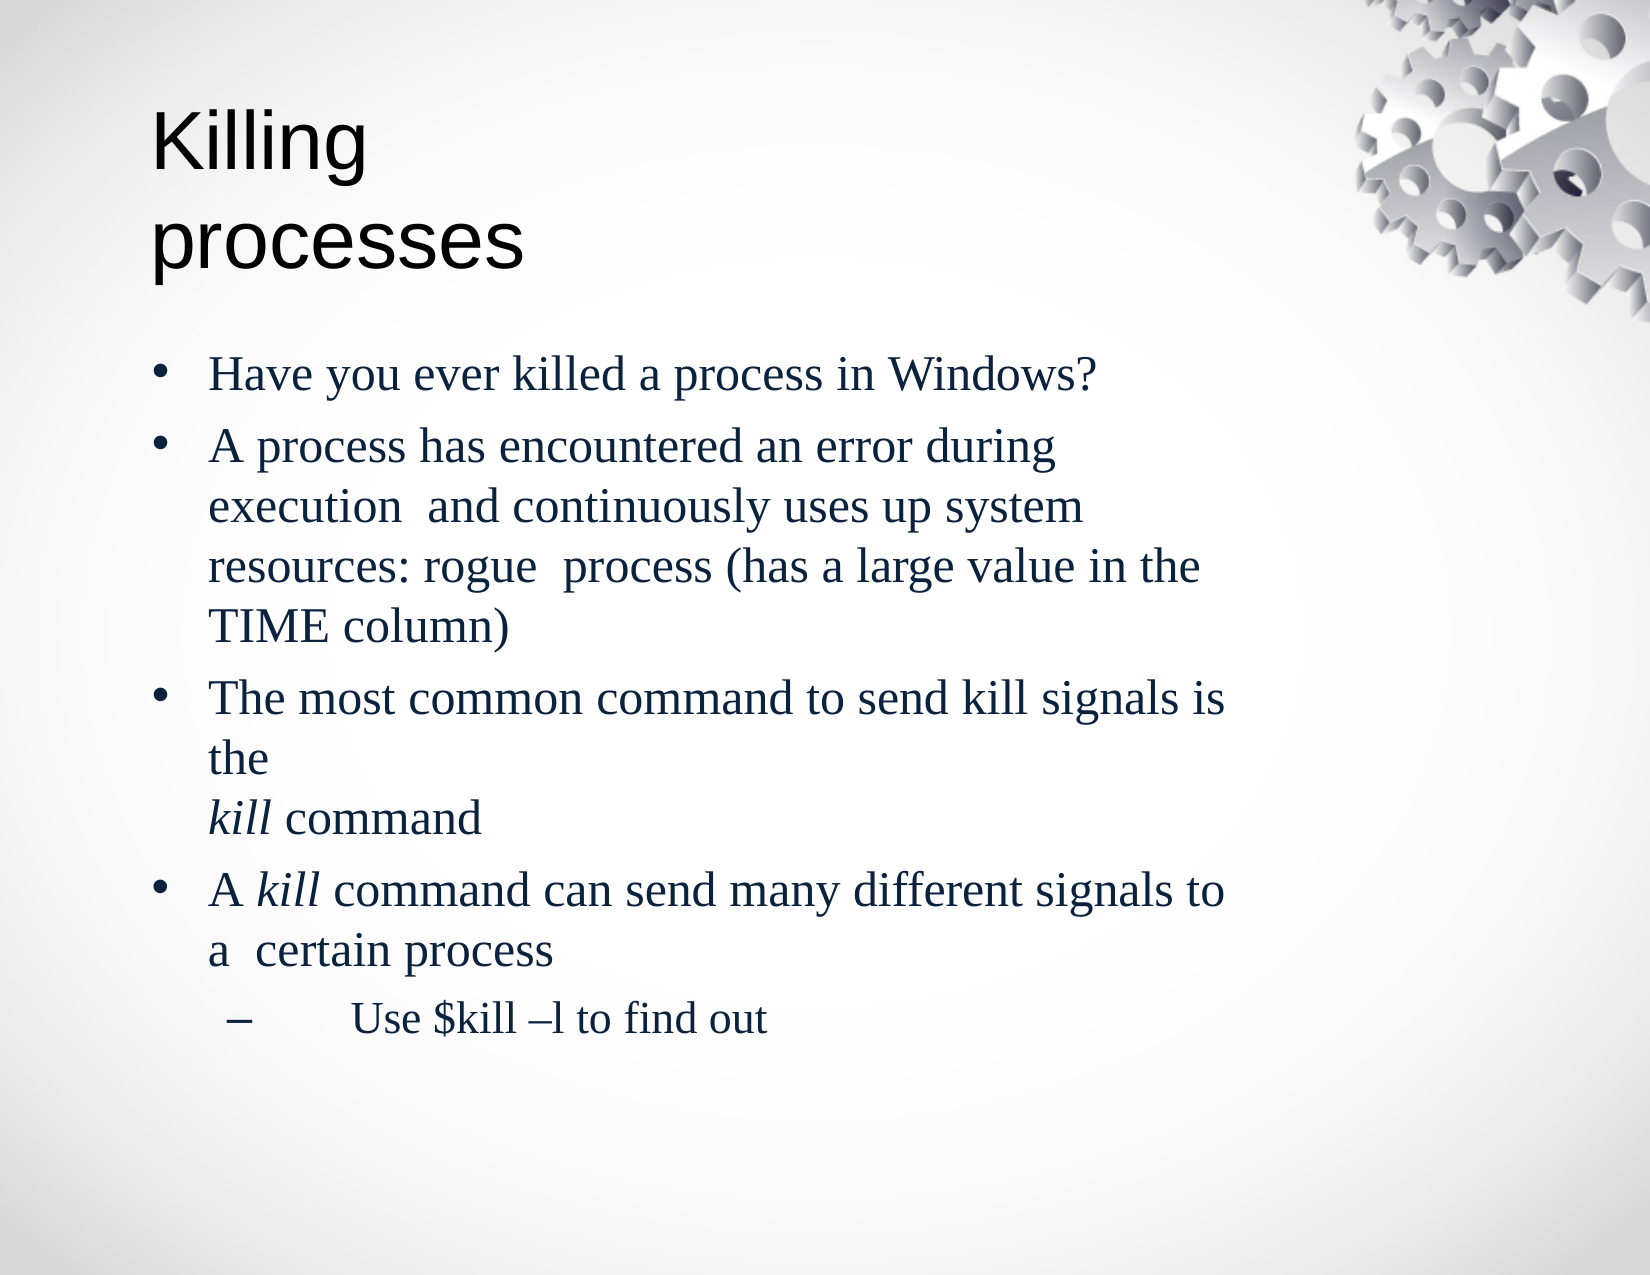

# Killing processes
Have you ever killed a process in Windows?
A process has encountered an error during execution  and continuously uses up system resources: rogue  process (has a large value in the TIME column)
The most common command to send kill signals is the
kill command
A kill command can send many different signals to a  certain process
–	Use $kill –l to find out